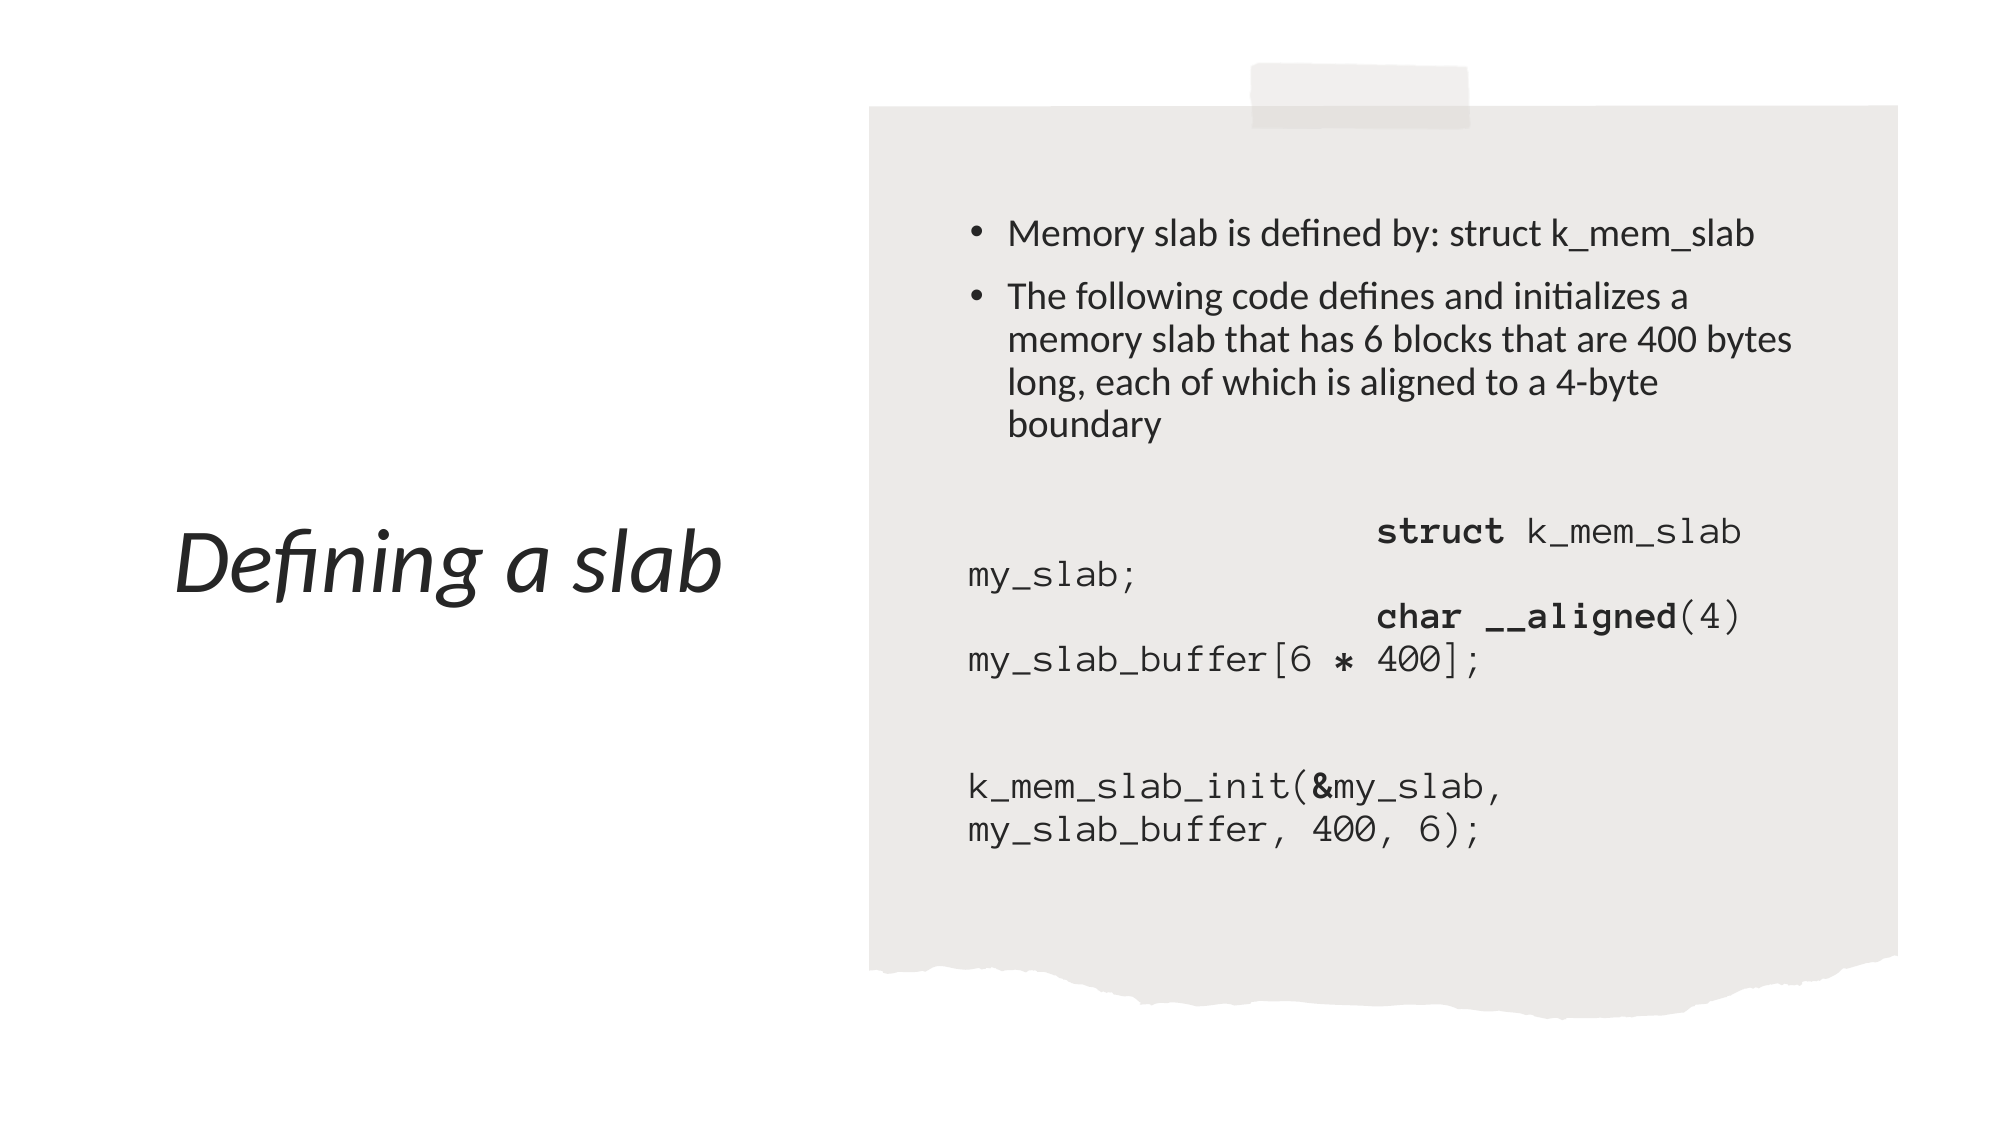

Memory slab is defined by: struct k_mem_slab
The following code defines and initializes a memory slab that has 6 blocks that are 400 bytes long, each of which is aligned to a 4-byte boundary

                   struct k_mem_slab my_slab;
                   char __aligned(4) my_slab_buffer[6 * 400];

                   k_mem_slab_init(&my_slab, my_slab_buffer, 400, 6);

# Defining a slab